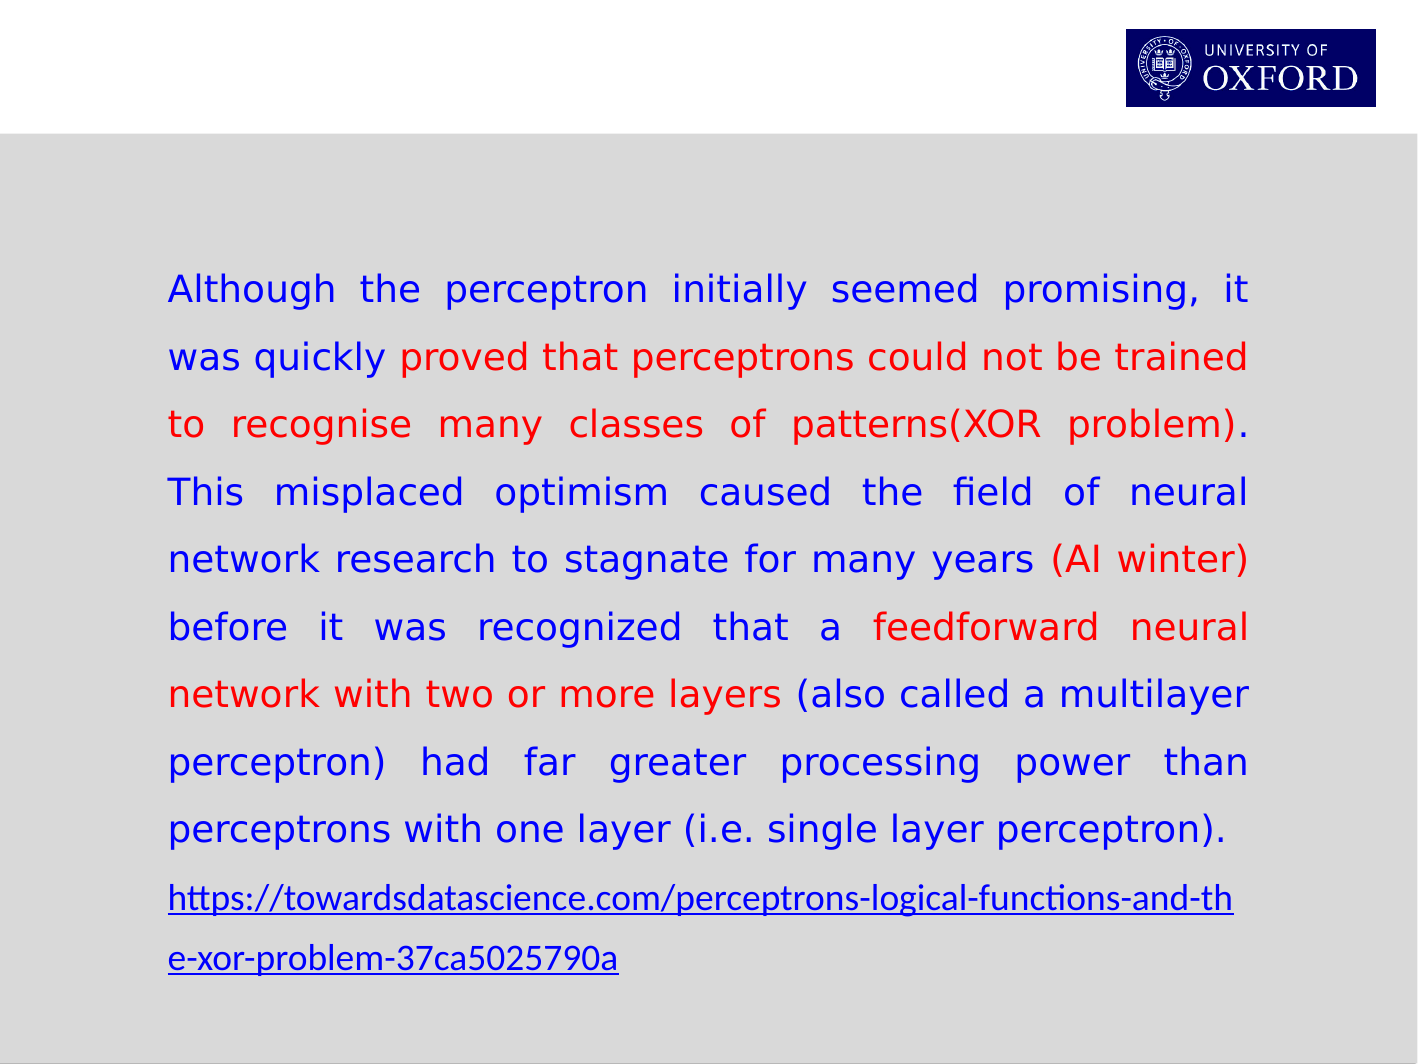

Although the perceptron initially seemed promising, it was quickly proved that perceptrons could not be trained to recognise many classes of patterns(XOR problem). This misplaced optimism caused the field of neural network research to stagnate for many years (AI winter) before it was recognized that a feedforward neural network with two or more layers (also called a multilayer perceptron) had far greater processing power than perceptrons with one layer (i.e. single layer perceptron).
https://towardsdatascience.com/perceptrons-logical-functions-and-the-xor-problem-37ca5025790a